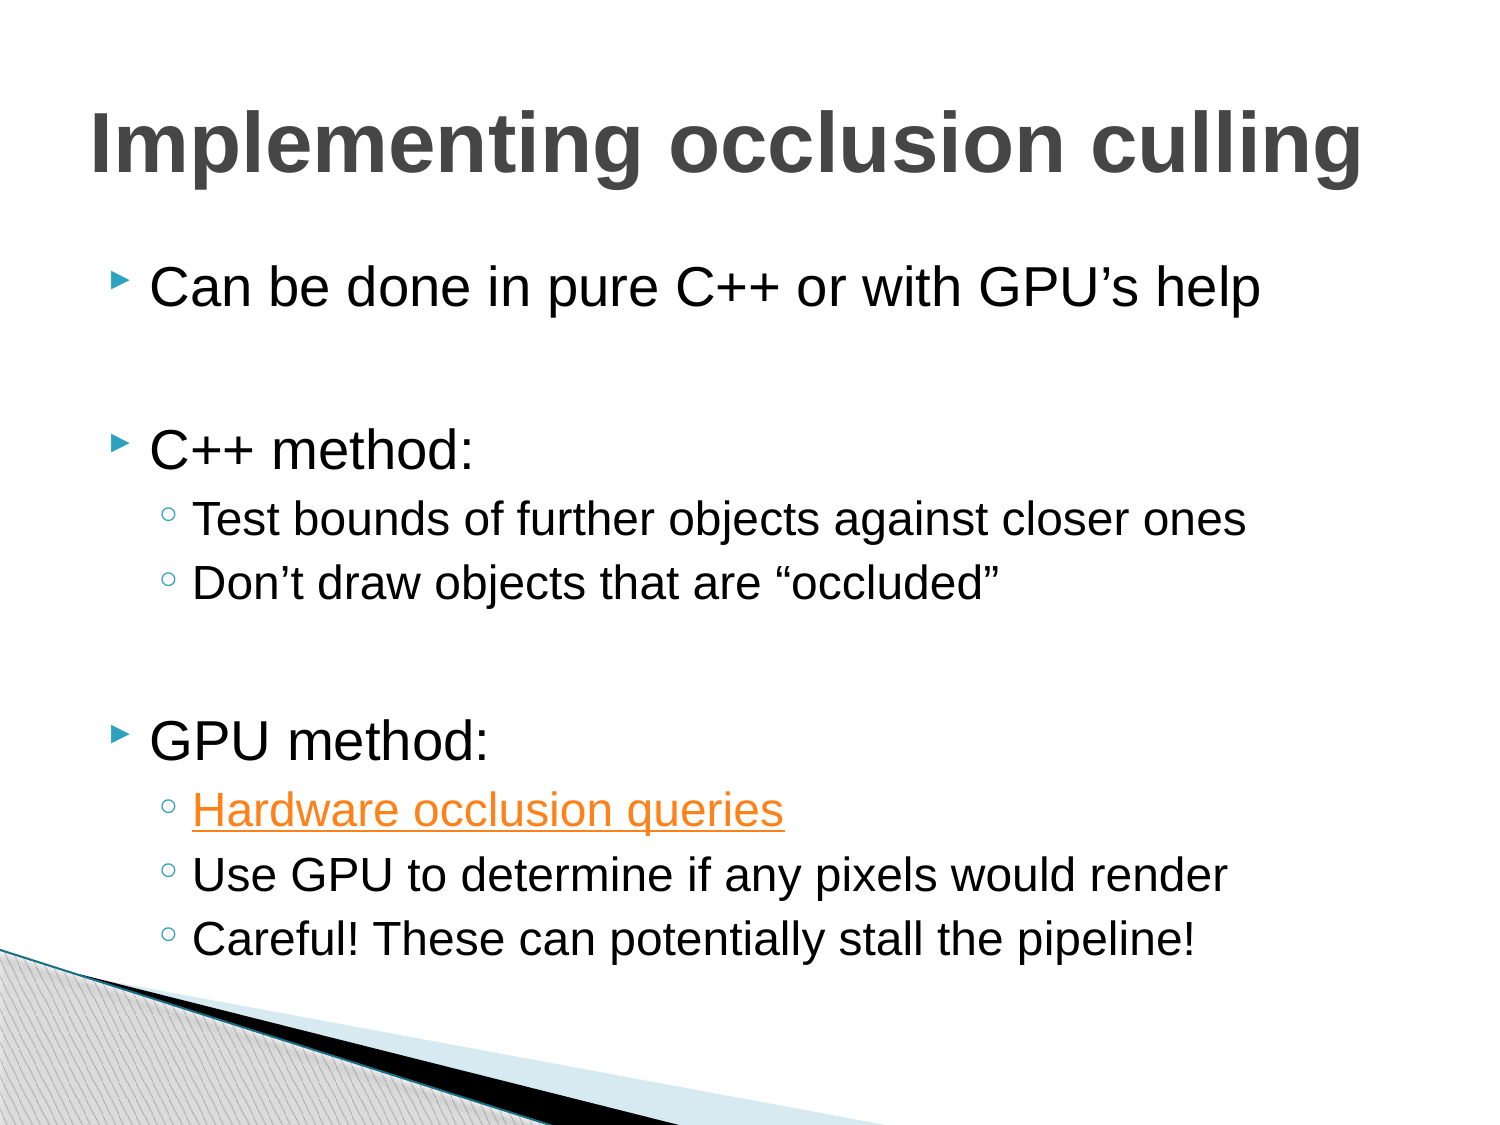

# Implementing occlusion culling
Can be done in pure C++ or with GPU’s help

C++ method:
Test bounds of further objects against closer ones
Don’t draw objects that are “occluded”

GPU method:
Hardware occlusion queries
Use GPU to determine if any pixels would render
Careful! These can potentially stall the pipeline!